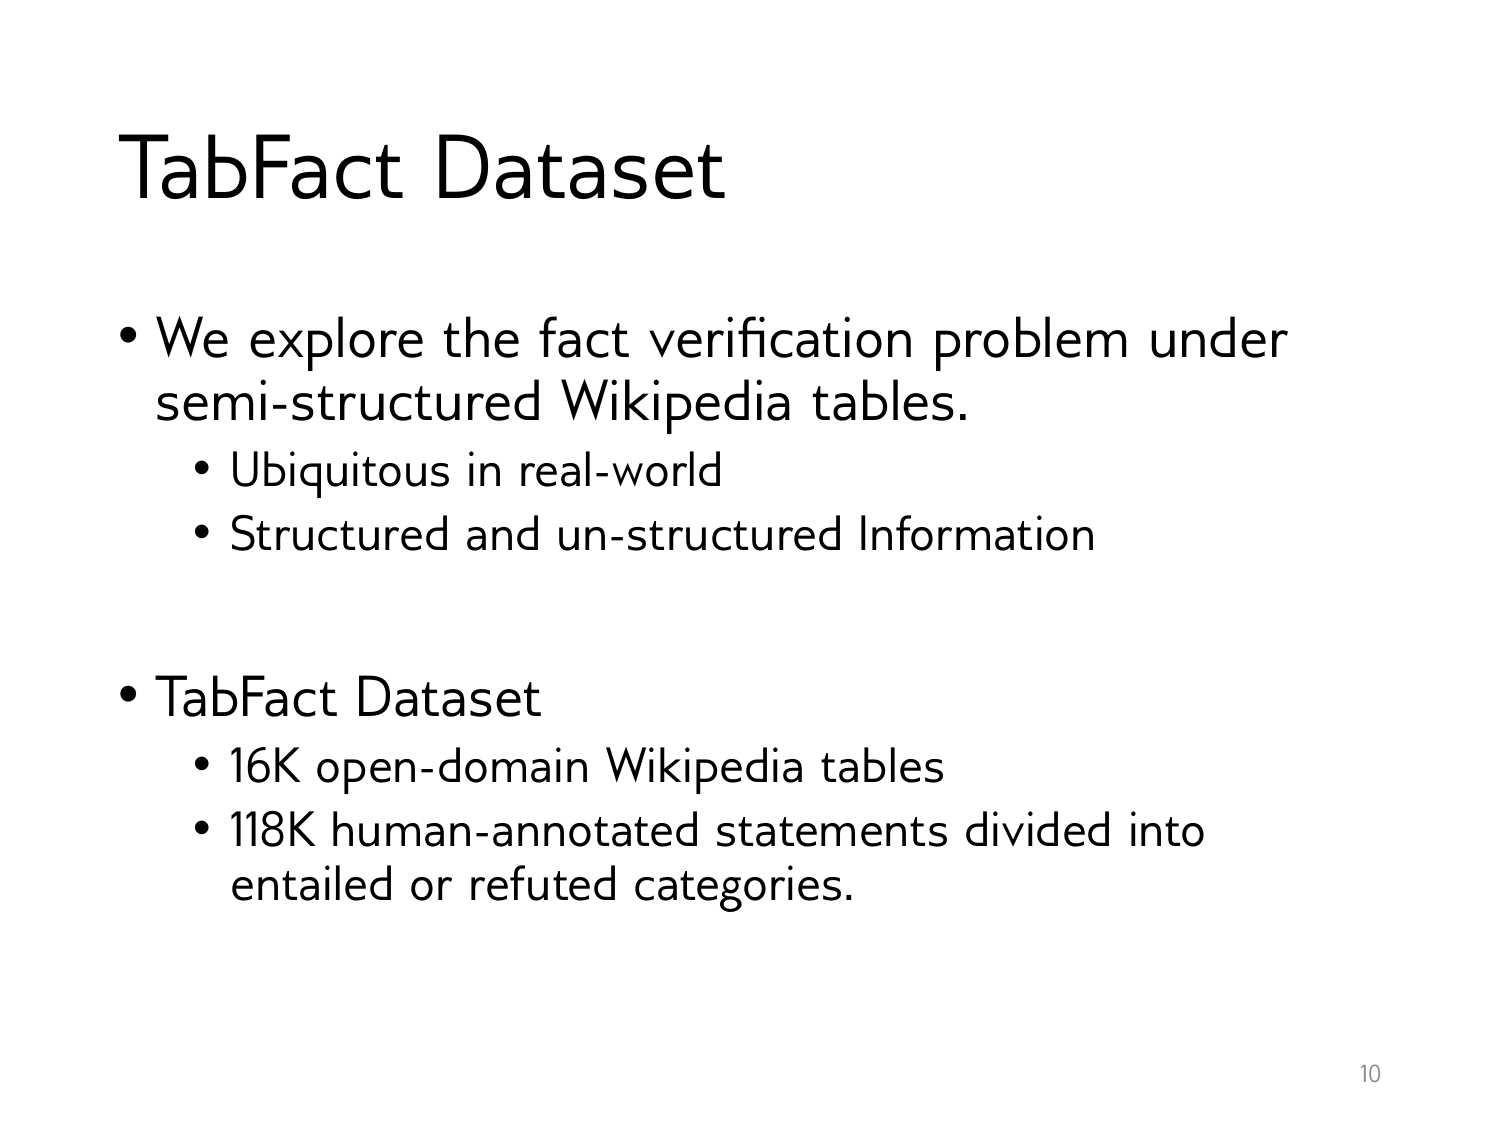

# TabFact Dataset
We explore the fact verification problem under semi-structured Wikipedia tables.
Ubiquitous in real-world
Structured and un-structured Information

TabFact Dataset
16K open-domain Wikipedia tables
118K human-annotated statements divided into entailed or refuted categories.
10